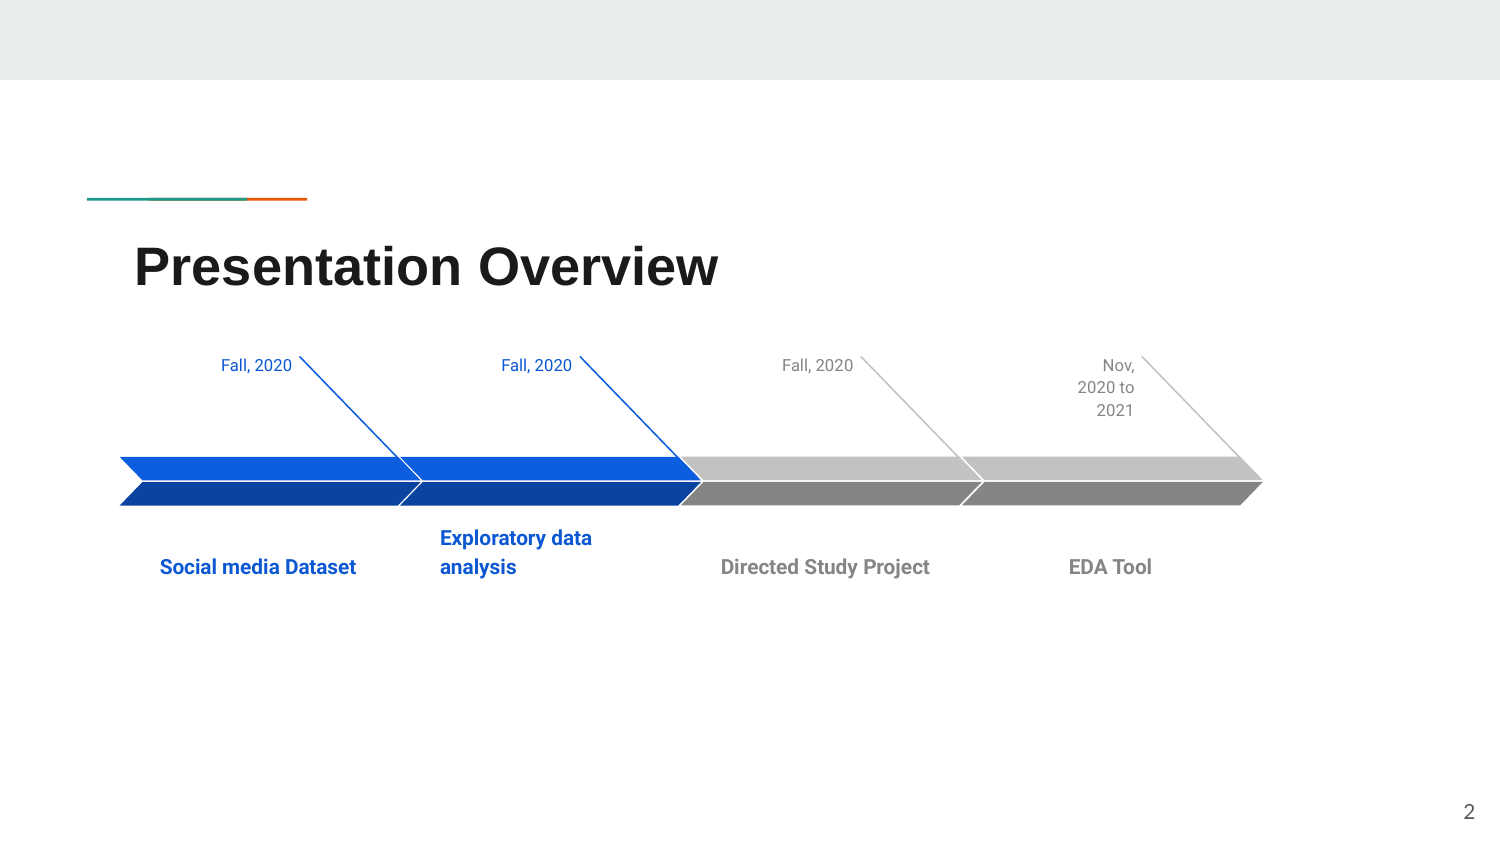

# Presentation Overview
Nov, 2020 to 2021

EDA Tool

Fall, 2020

Directed Study Project

Fall, 2020

Social media Dataset
Fall, 2020

Exploratory data analysis

2